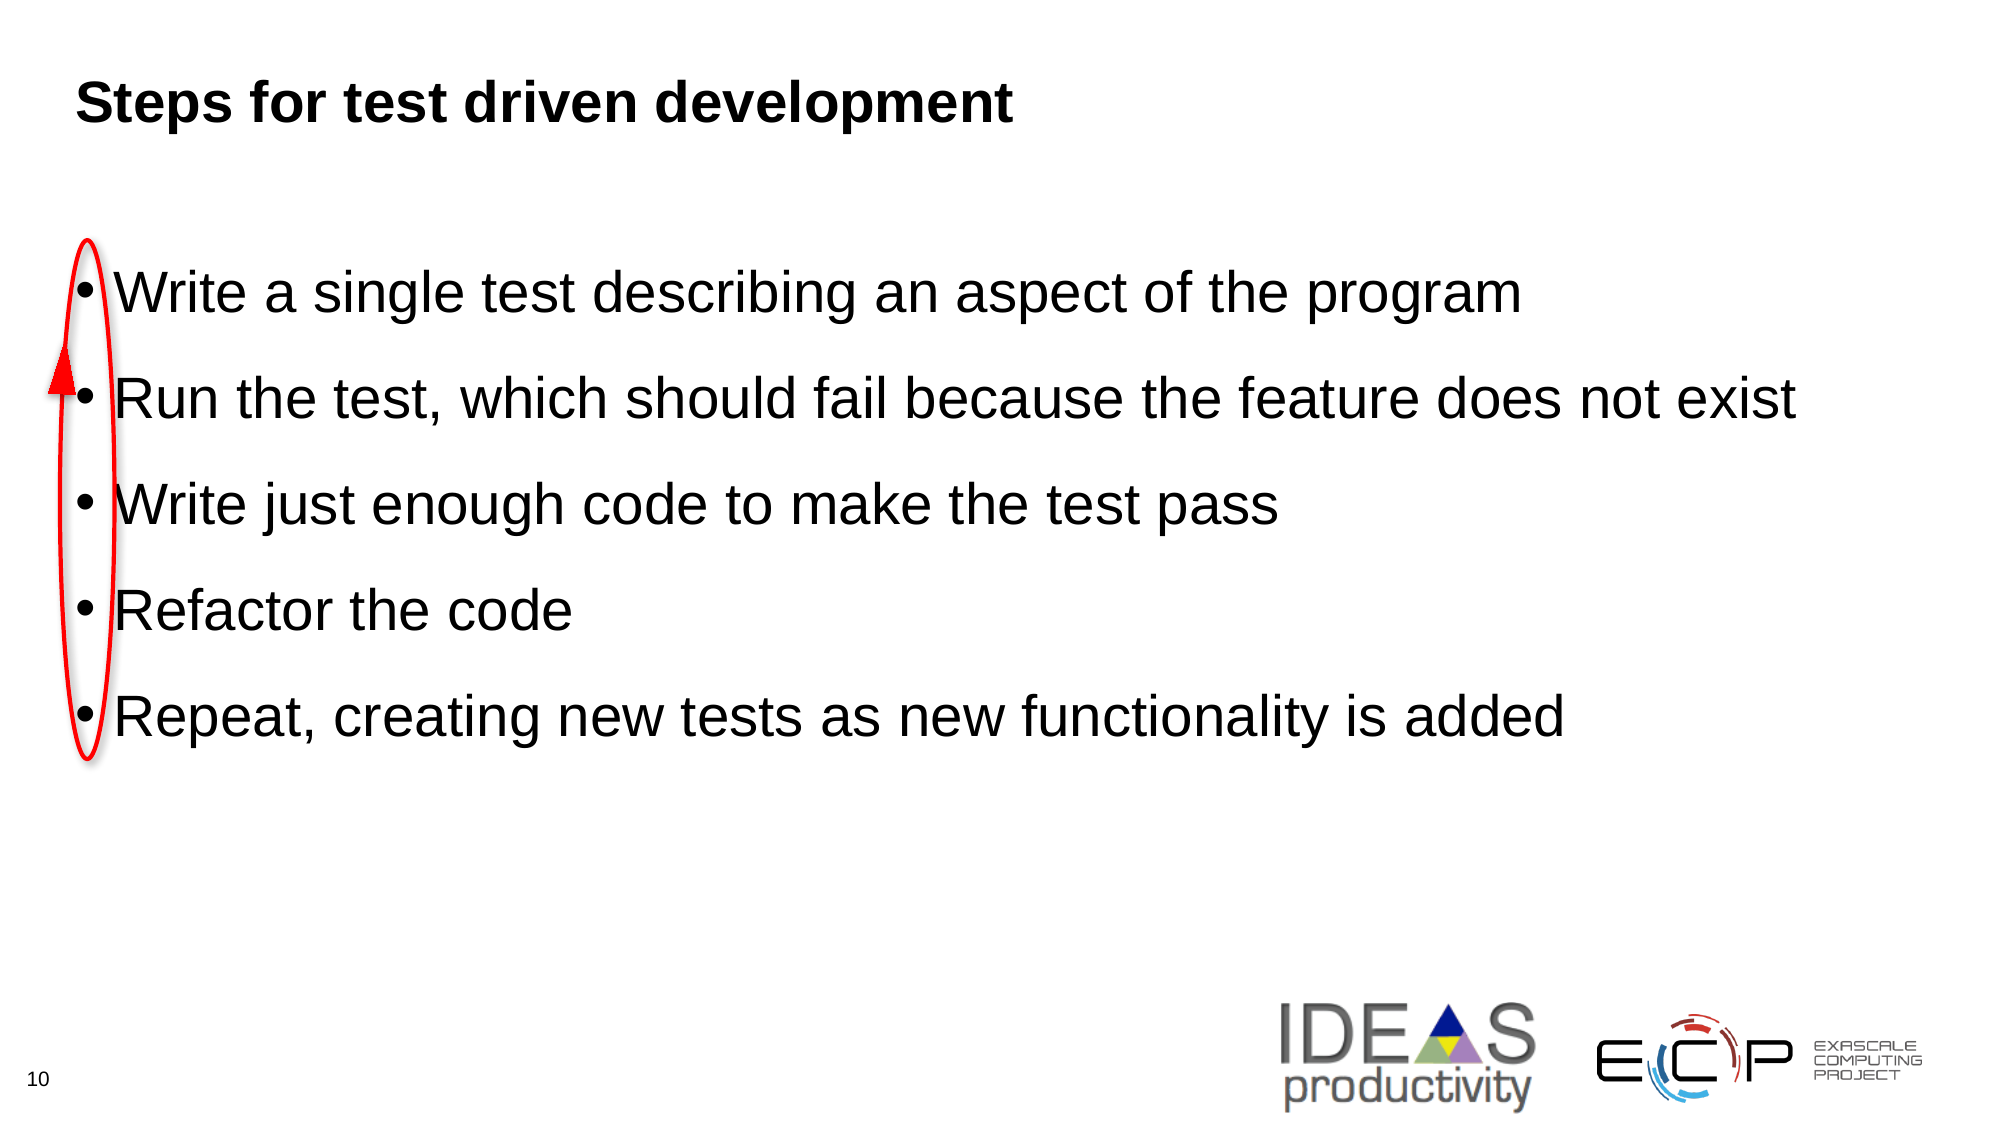

# Steps for test driven development

Write a single test describing an aspect of the program
Run the test, which should fail because the feature does not exist
Write just enough code to make the test pass
Refactor the code
Repeat, creating new tests as new functionality is added